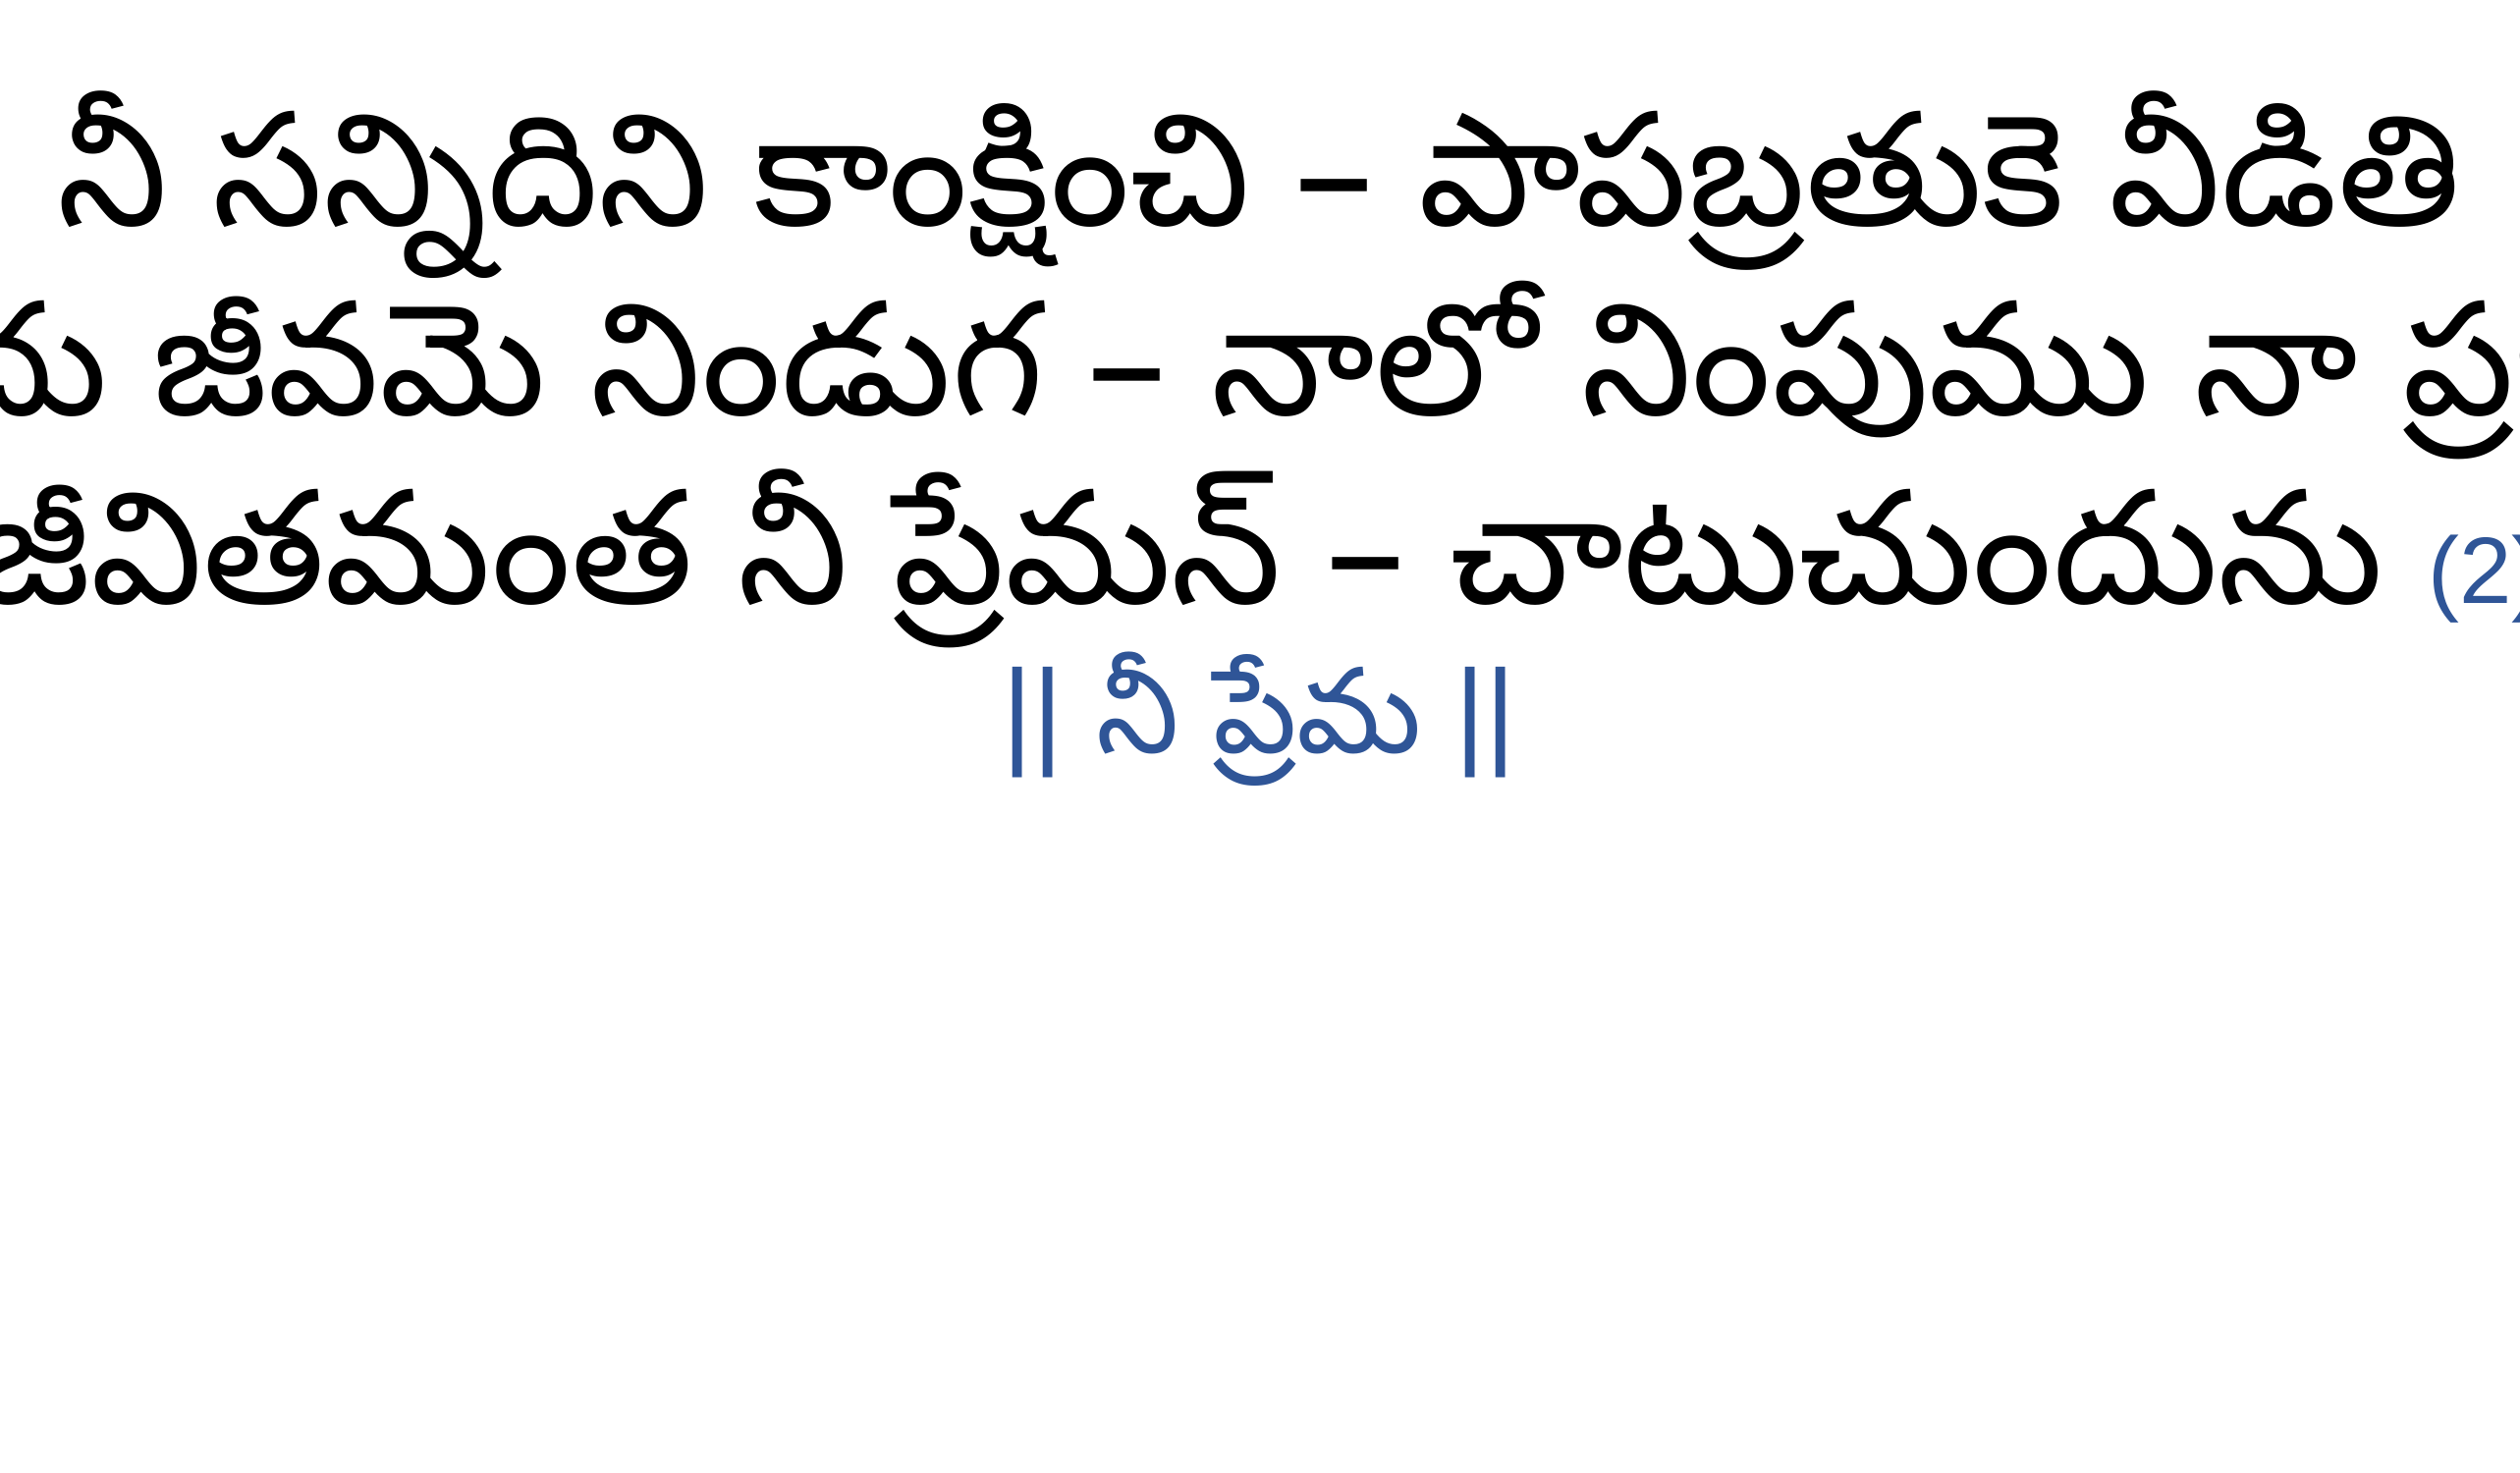

నీ సన్నిదిని కాంక్షించి – పాపబ్రతుకె వీడితి
నీదు జీవమె నిండుగ – నాలో నింపుము నా ప్రభు
జీవితమంత నీ ప్రేమన్ – చాటుచుందును (2)
|| నీ ప్రేమ ||